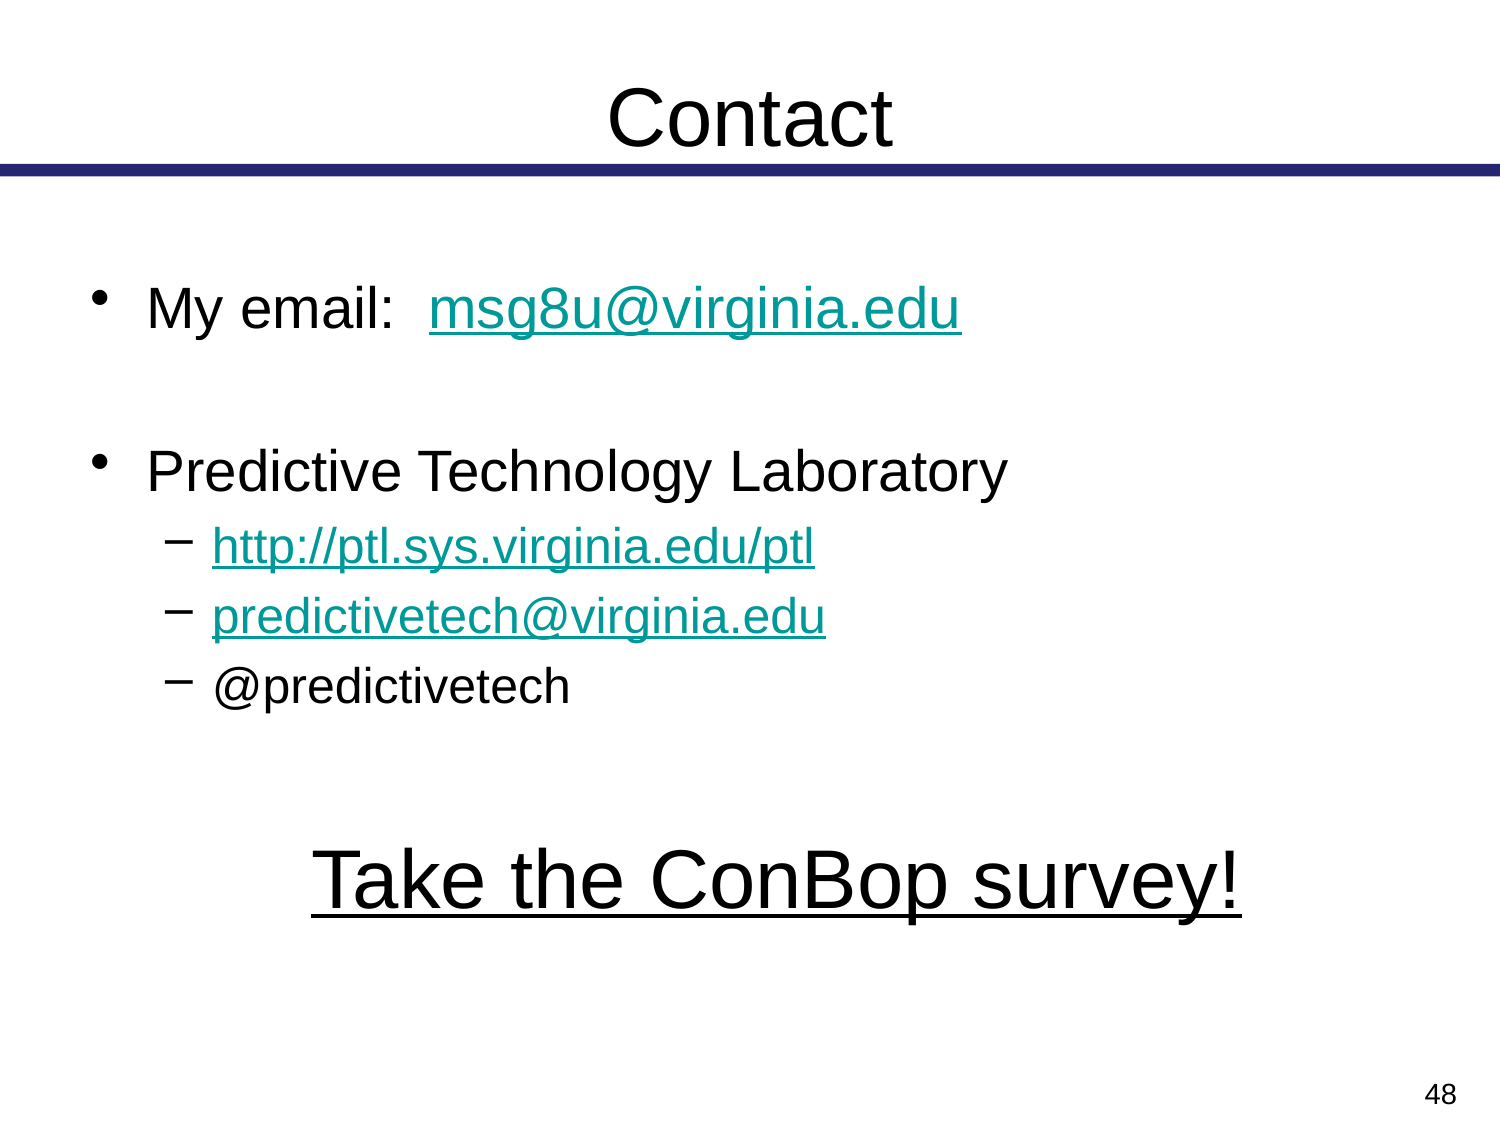

# Contact
My email:  msg8u@virginia.edu

Predictive Technology Laboratory
http://ptl.sys.virginia.edu/ptl
predictivetech@virginia.edu
@predictivetech

Take the ConBop survey!
48